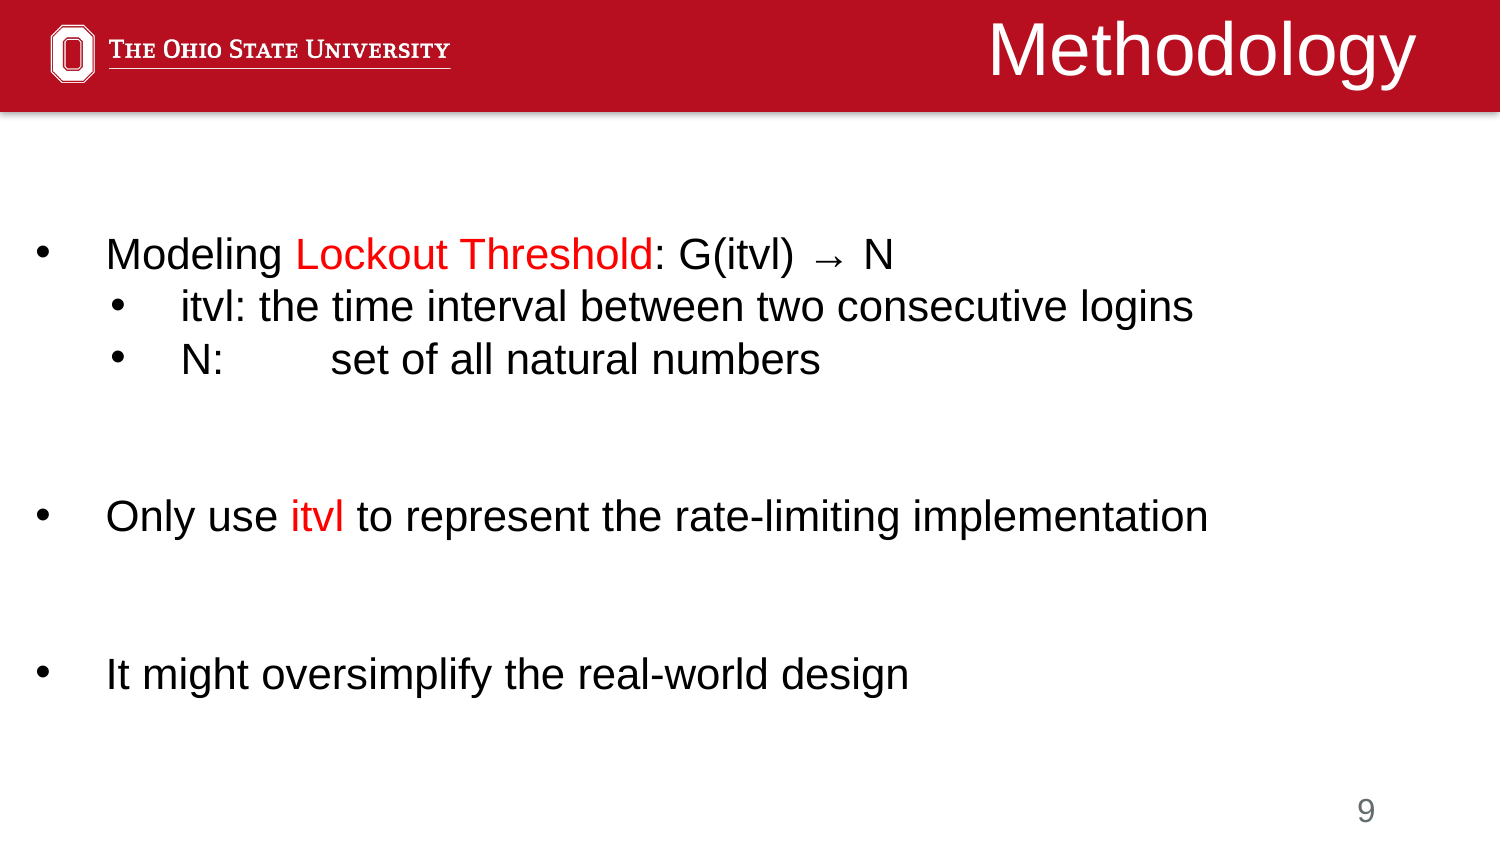

Methodology
Modeling Lockout Threshold: G(itvl) → N
itvl: the time interval between two consecutive logins
N:	set of all natural numbers

Only use itvl to represent the rate-limiting implementation

It might oversimplify the real-world design